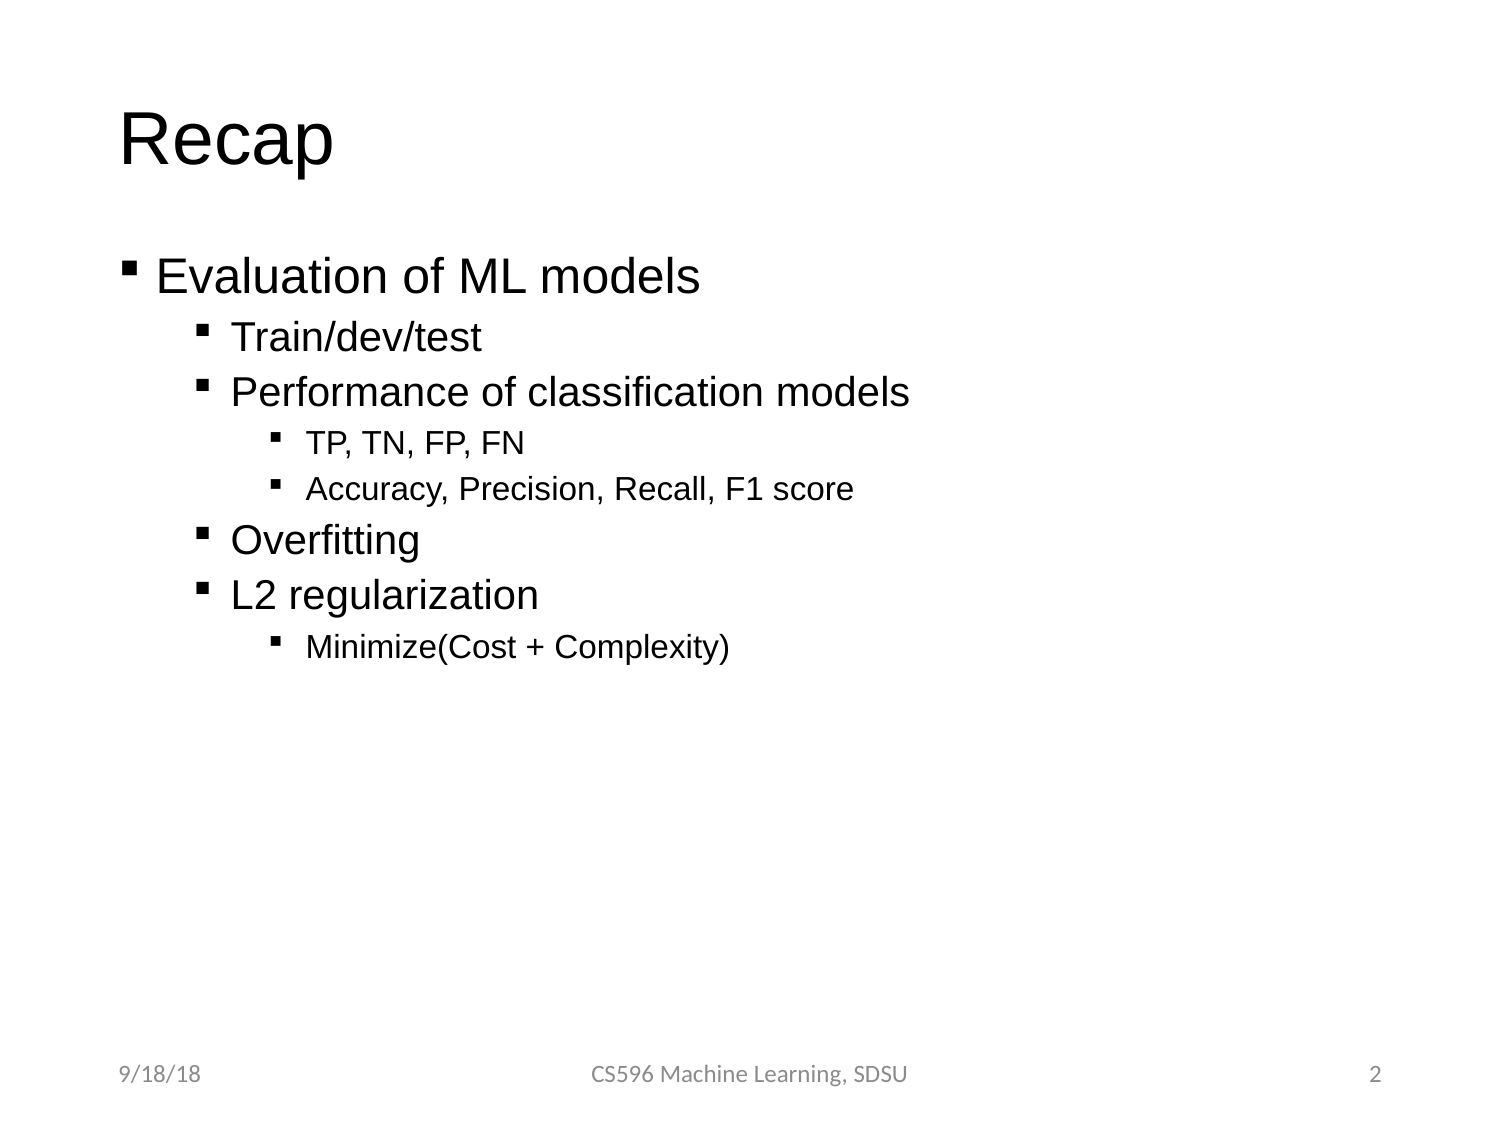

# Recap
Evaluation of ML models
Train/dev/test
Performance of classification models
TP, TN, FP, FN
Accuracy, Precision, Recall, F1 score
Overfitting
L2 regularization
Minimize(Cost + Complexity)

9/18/18
CS596 Machine Learning, SDSU
2